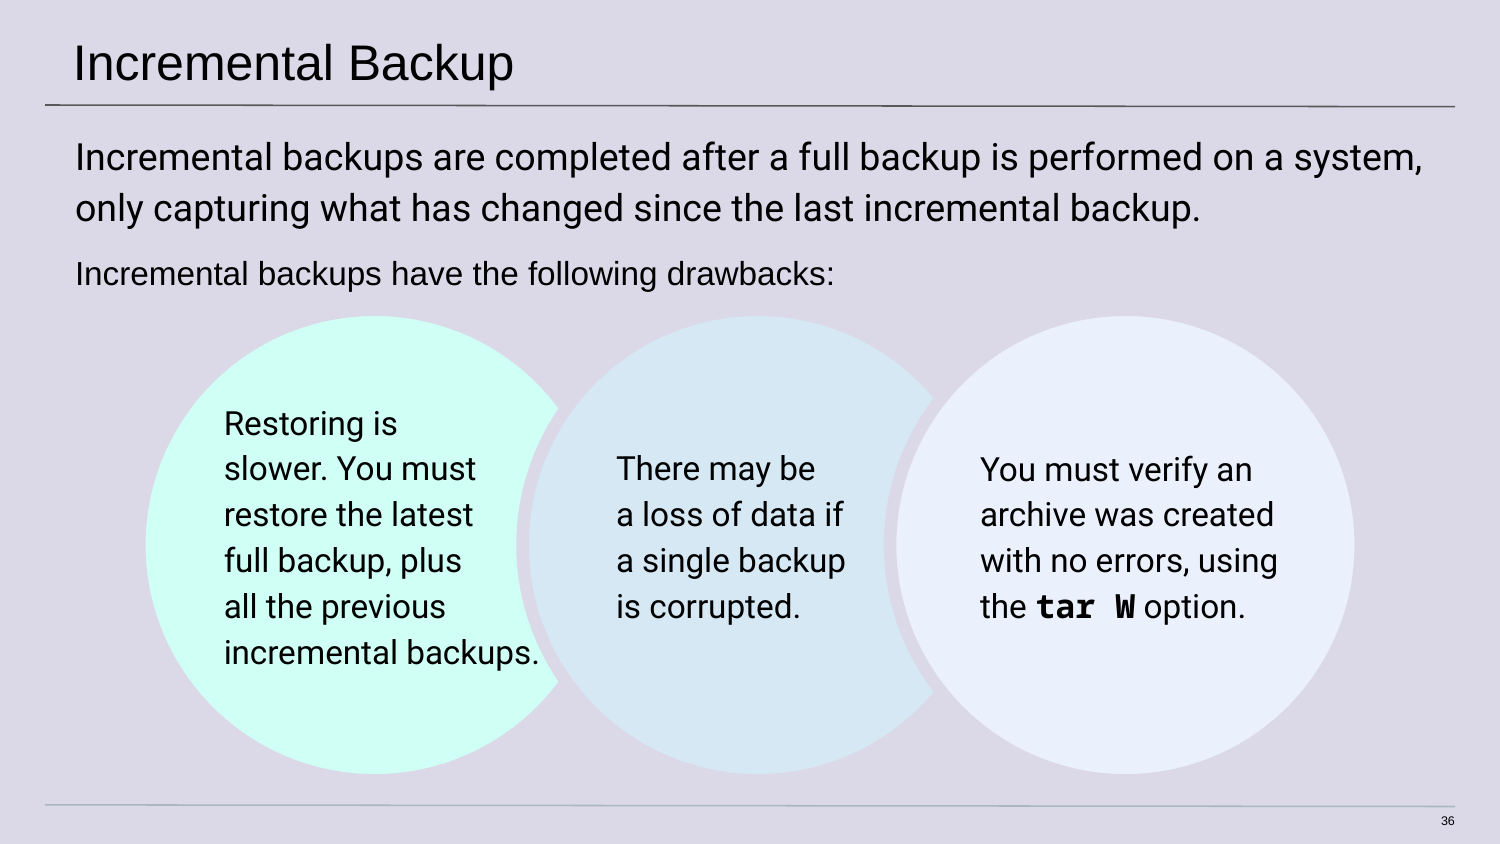

# Incremental Backup
Incremental backups are completed after a full backup is performed on a system, only capturing what has changed since the last incremental backup.
Incremental backups have the following drawbacks:

Restoring is
slower. You must restore the latest
full backup, plus
all the previous incremental backups.
There may be
a loss of data if
a single backup
is corrupted.
You must verify an archive was created with no errors, using the tar W option.
36